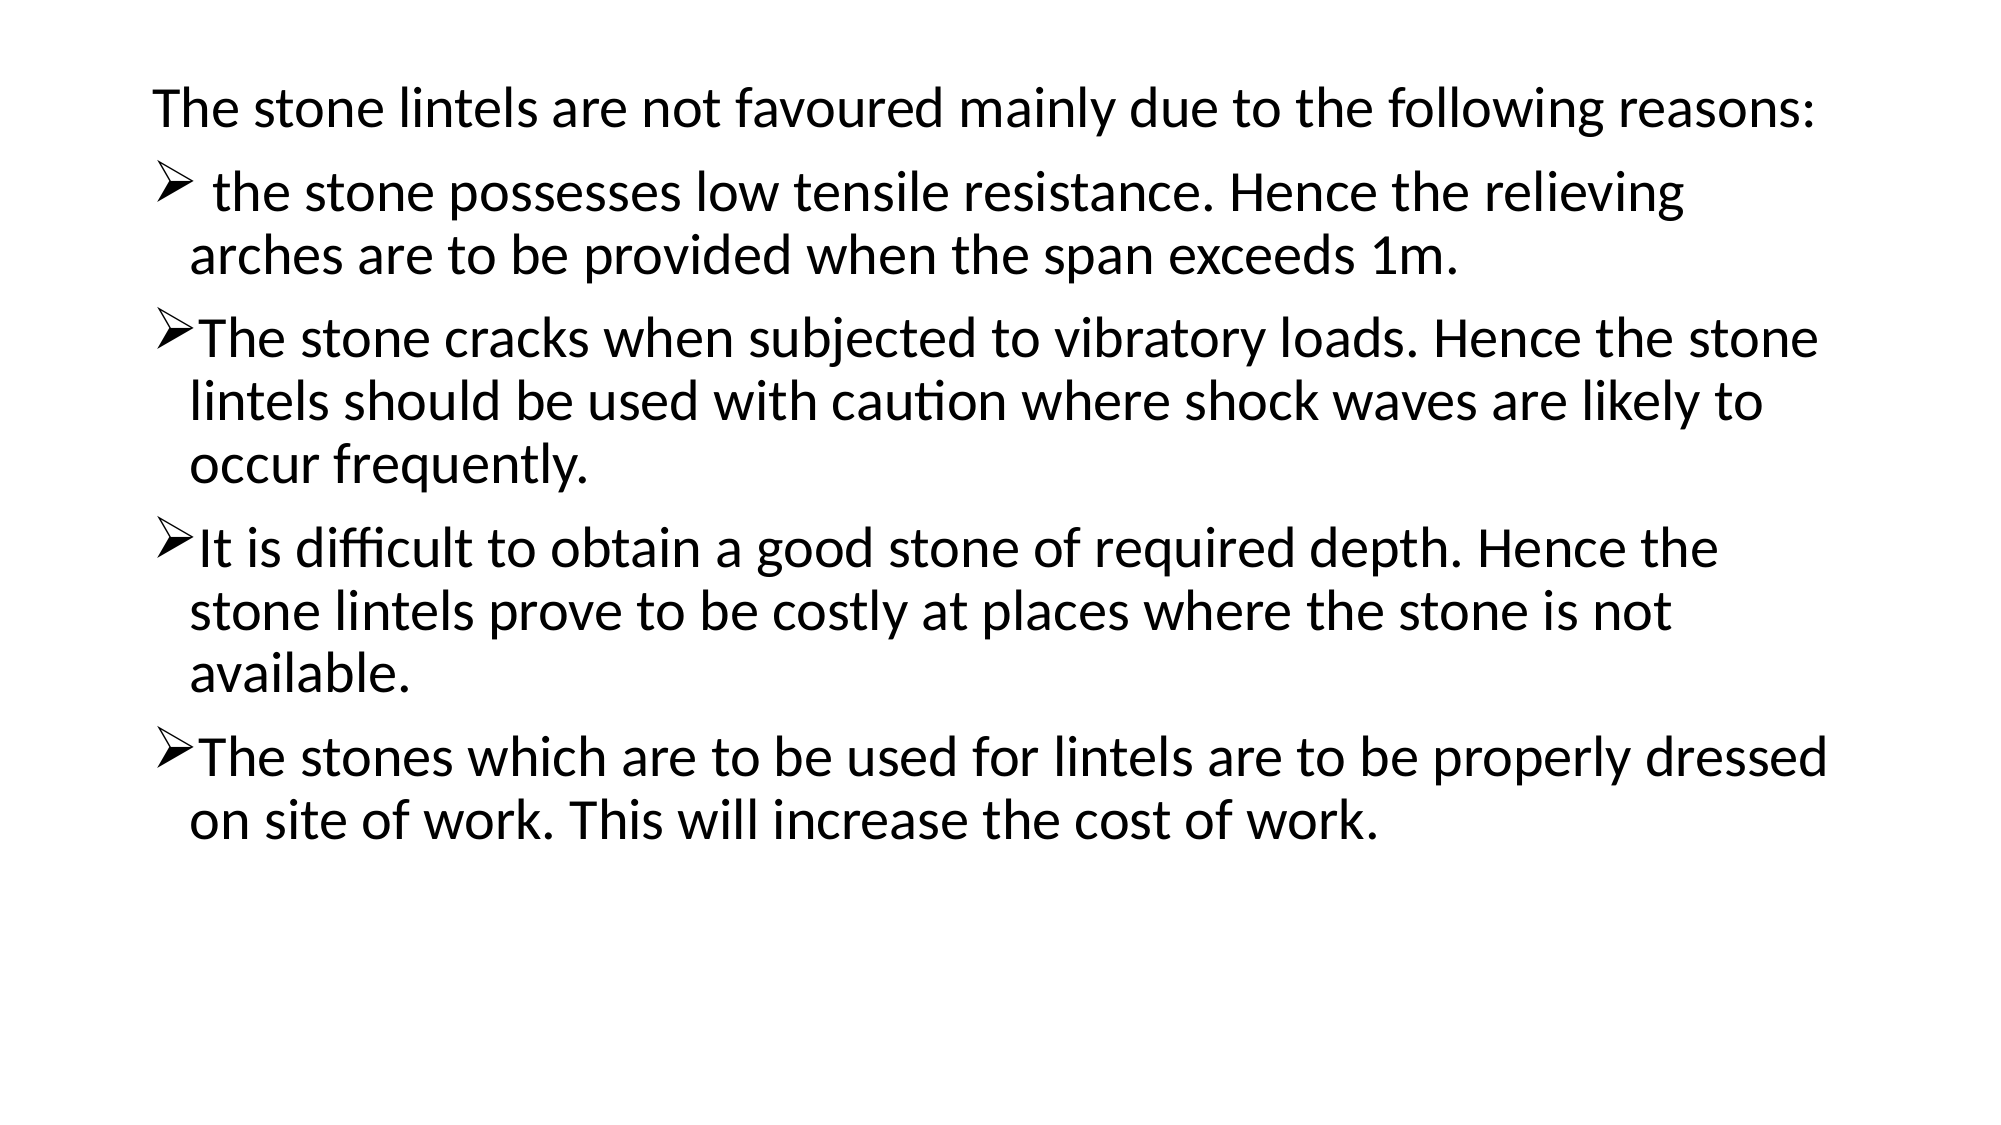

The stone lintels are not favoured mainly due to the following reasons:
 the stone possesses low tensile resistance. Hence the relieving arches are to be provided when the span exceeds 1m.
The stone cracks when subjected to vibratory loads. Hence the stone lintels should be used with caution where shock waves are likely to occur frequently.
It is difficult to obtain a good stone of required depth. Hence the stone lintels prove to be costly at places where the stone is not available.
The stones which are to be used for lintels are to be properly dressed on site of work. This will increase the cost of work.